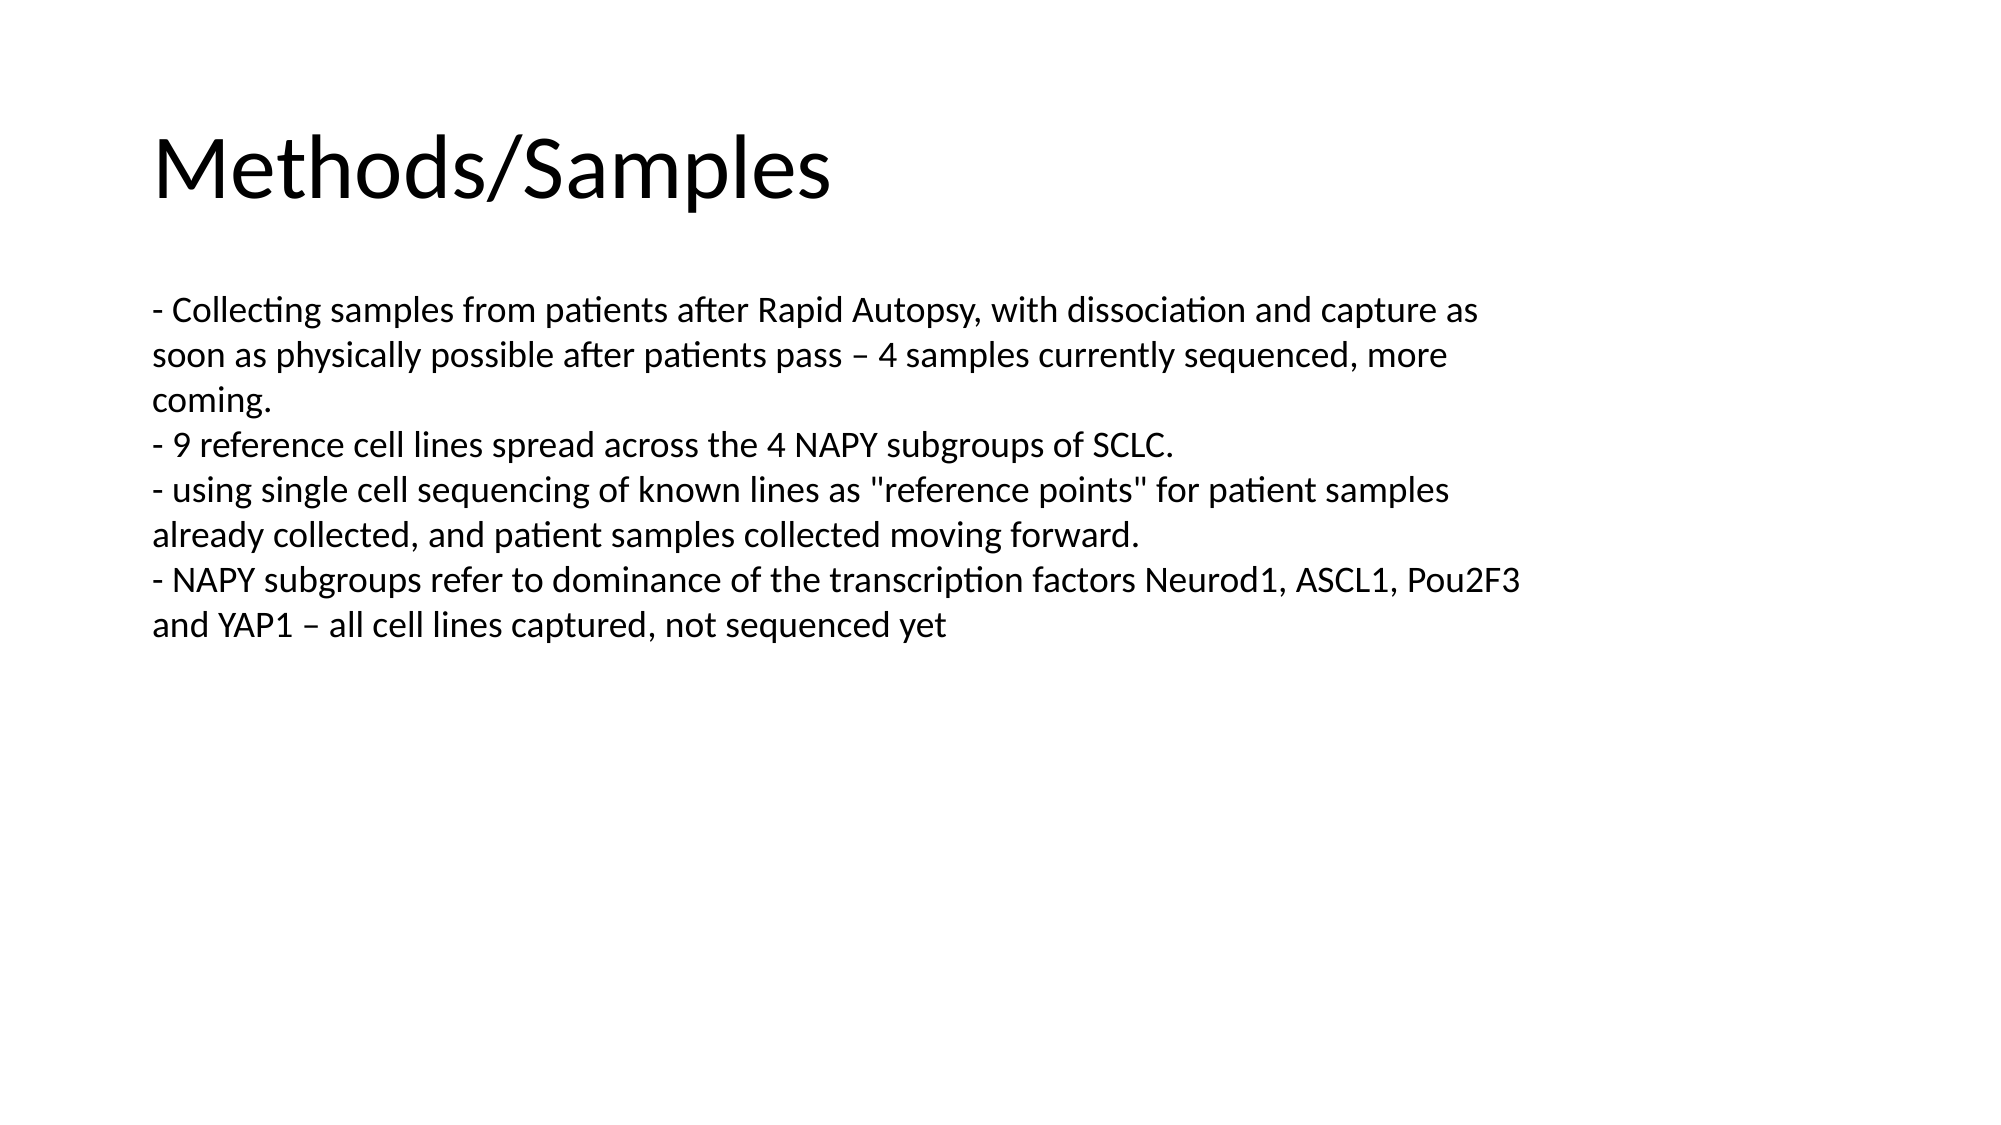

# Methods/Samples
- Collecting samples from patients after Rapid Autopsy, with dissociation and capture as soon as physically possible after patients pass – 4 samples currently sequenced, more coming.
- 9 reference cell lines spread across the 4 NAPY subgroups of SCLC.
- using single cell sequencing of known lines as "reference points" for patient samples already collected, and patient samples collected moving forward.
- NAPY subgroups refer to dominance of the transcription factors Neurod1, ASCL1, Pou2F3 and YAP1 – all cell lines captured, not sequenced yet